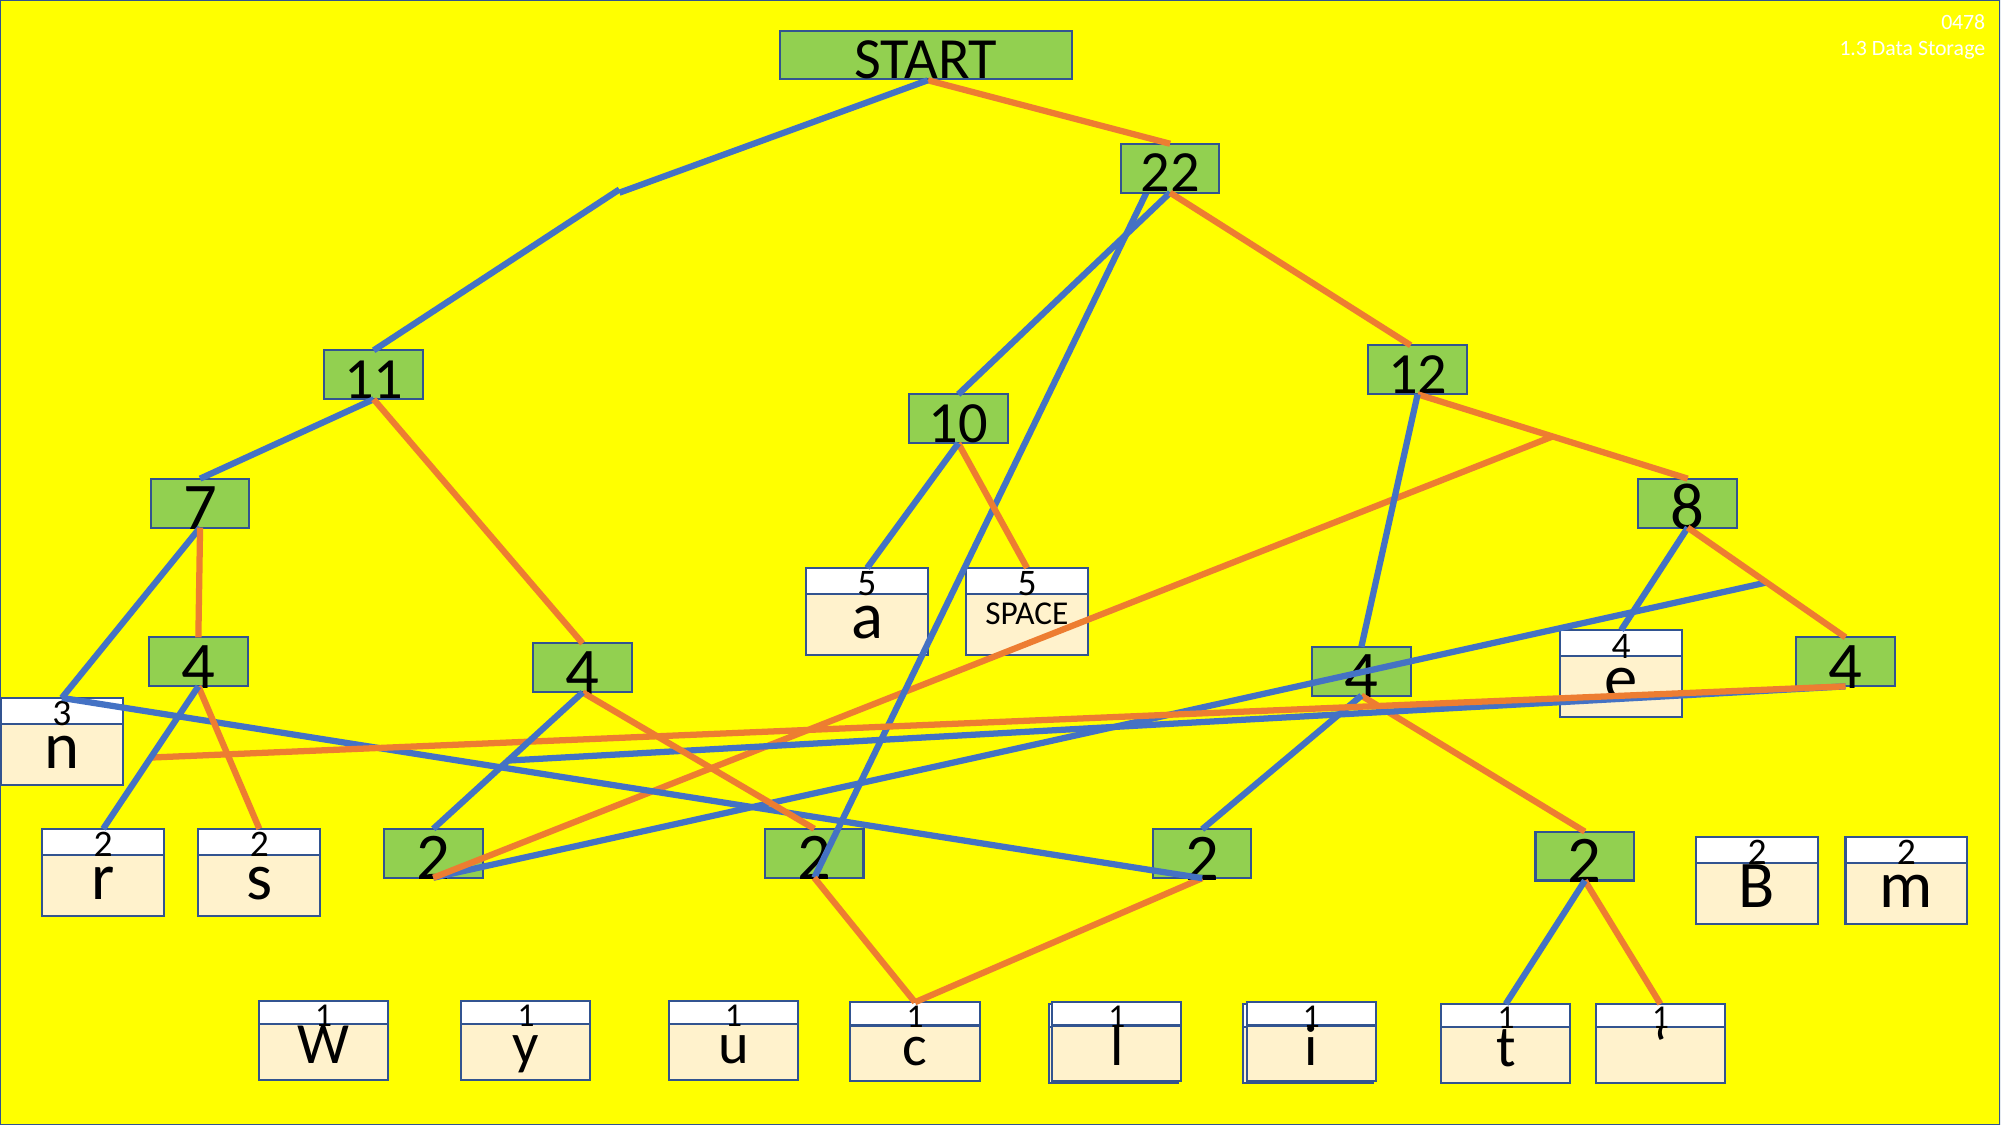

#
START
22
12
11
10
7
8
5
a
5
SPACE
4
e
4
4
4
4
3
n
2
r
2
r
2
s
2
2
2
2
2
m
2
B
1
W
1
y
1
u
1
c
1
l
1
i
1
l
1
i
1
t
1
‘